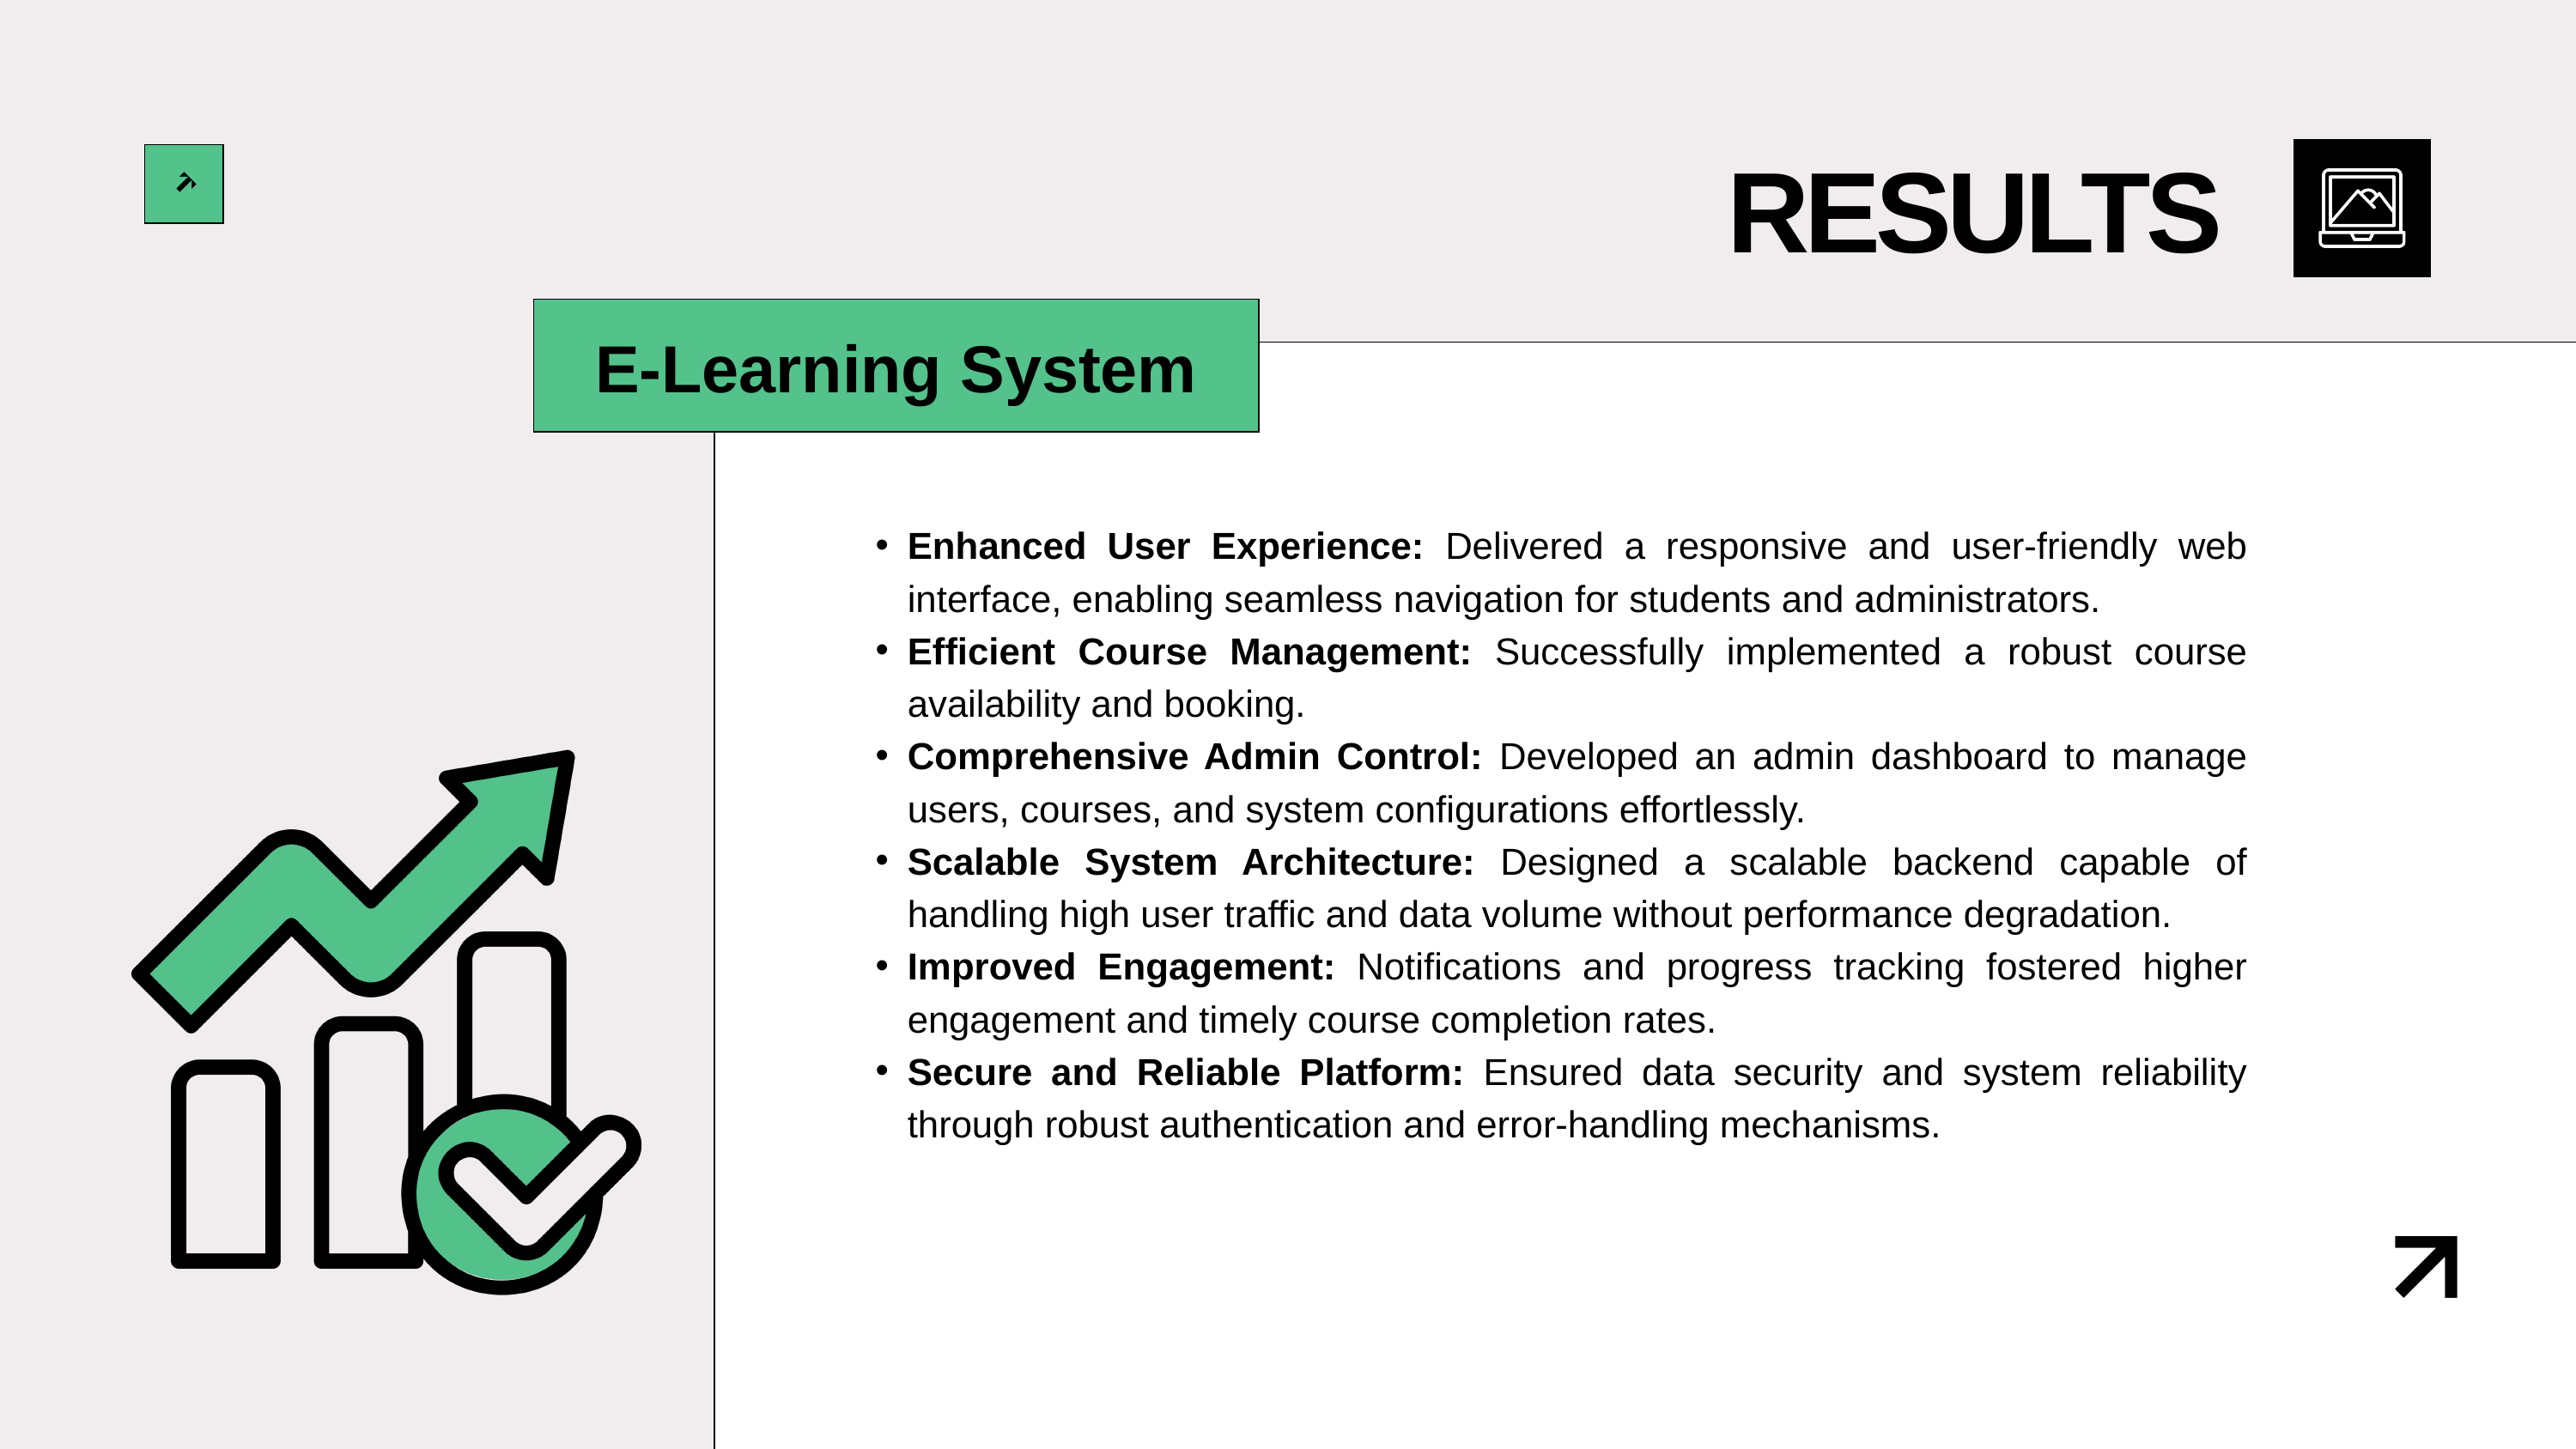

RESULTS

E-Learning System

Enhanced User Experience: Delivered a responsive and user-friendly web interface, enabling seamless navigation for students and administrators.
Efficient Course Management: Successfully implemented a robust course availability and booking.
Comprehensive Admin Control: Developed an admin dashboard to manage users, courses, and system configurations effortlessly.
Scalable System Architecture: Designed a scalable backend capable of handling high user traffic and data volume without performance degradation.
Improved Engagement: Notifications and progress tracking fostered higher engagement and timely course completion rates.
Secure and Reliable Platform: Ensured data security and system reliability through robust authentication and error-handling mechanisms.